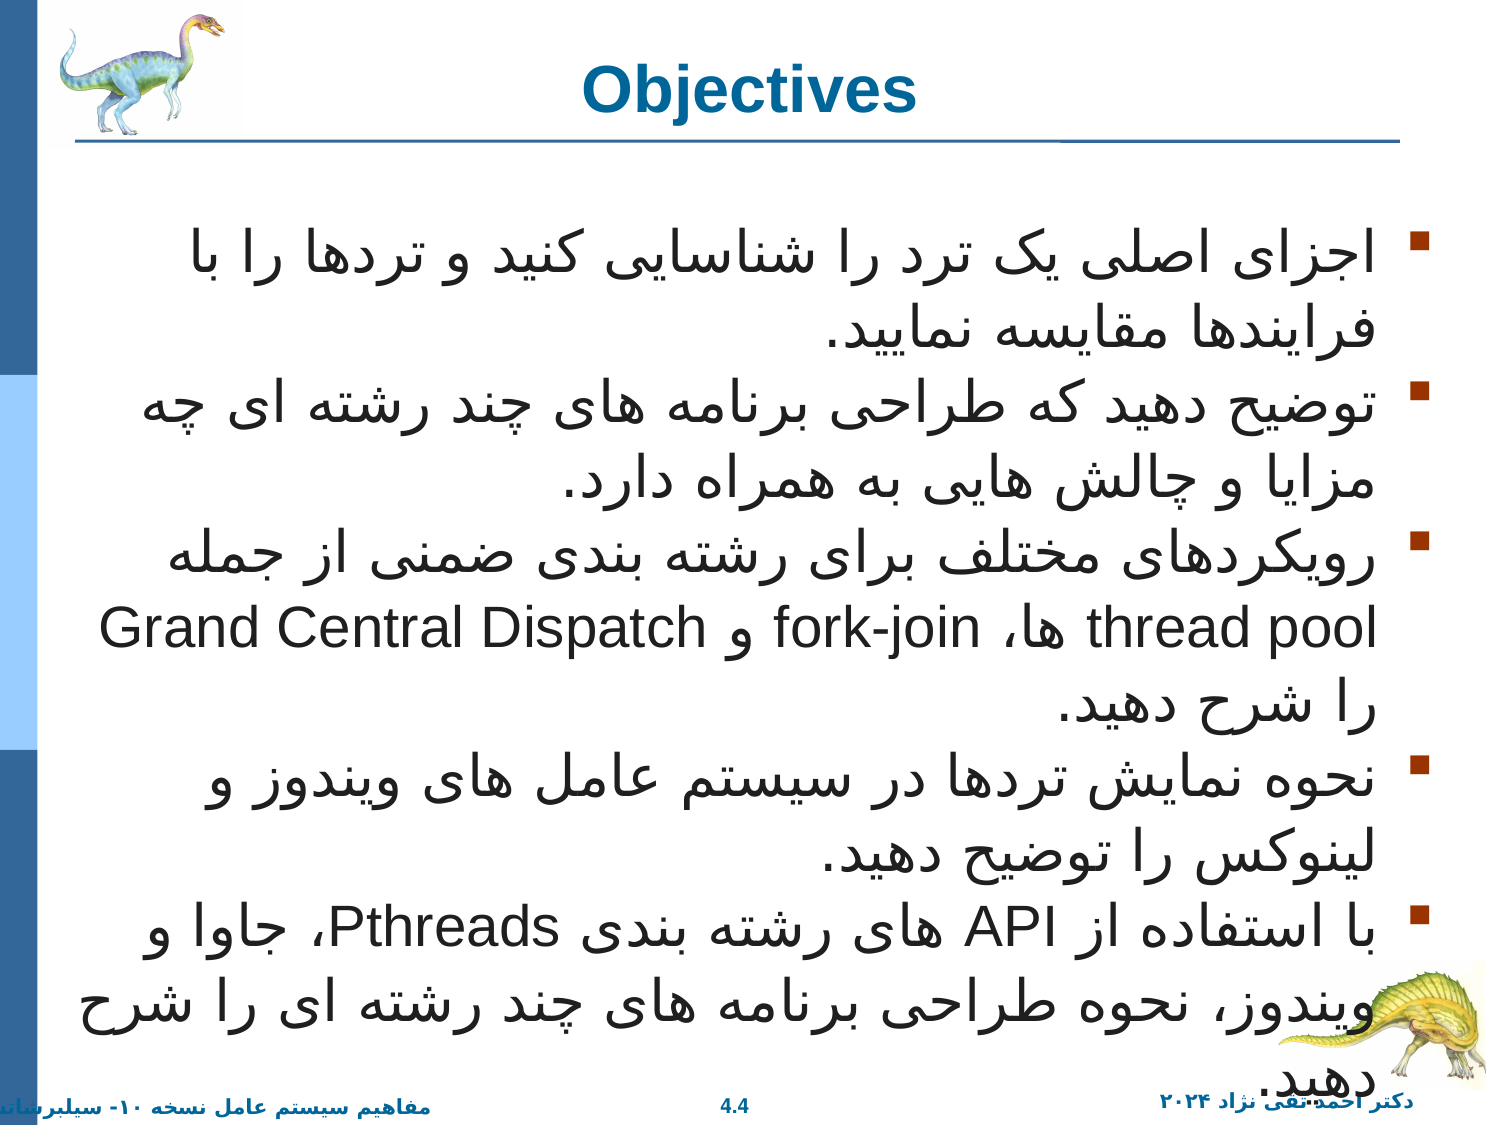

# Objectives
اجزای اصلی یک ترد را شناسایی کنید و تردها را با فرایندها مقایسه نمایید.
توضیح دهید که طراحی برنامه های چند رشته ای چه مزایا و چالش هایی به همراه دارد.
رویکردهای مختلف برای رشته بندی ضمنی از جمله thread pool ها، fork-join و Grand Central Dispatch را شرح دهید.
نحوه نمایش تردها در سیستم عامل های ویندوز و لینوکس را توضیح دهید.
با استفاده از API های رشته بندی Pthreads، جاوا و ویندوز، نحوه طراحی برنامه های چند رشته ای را شرح دهید.